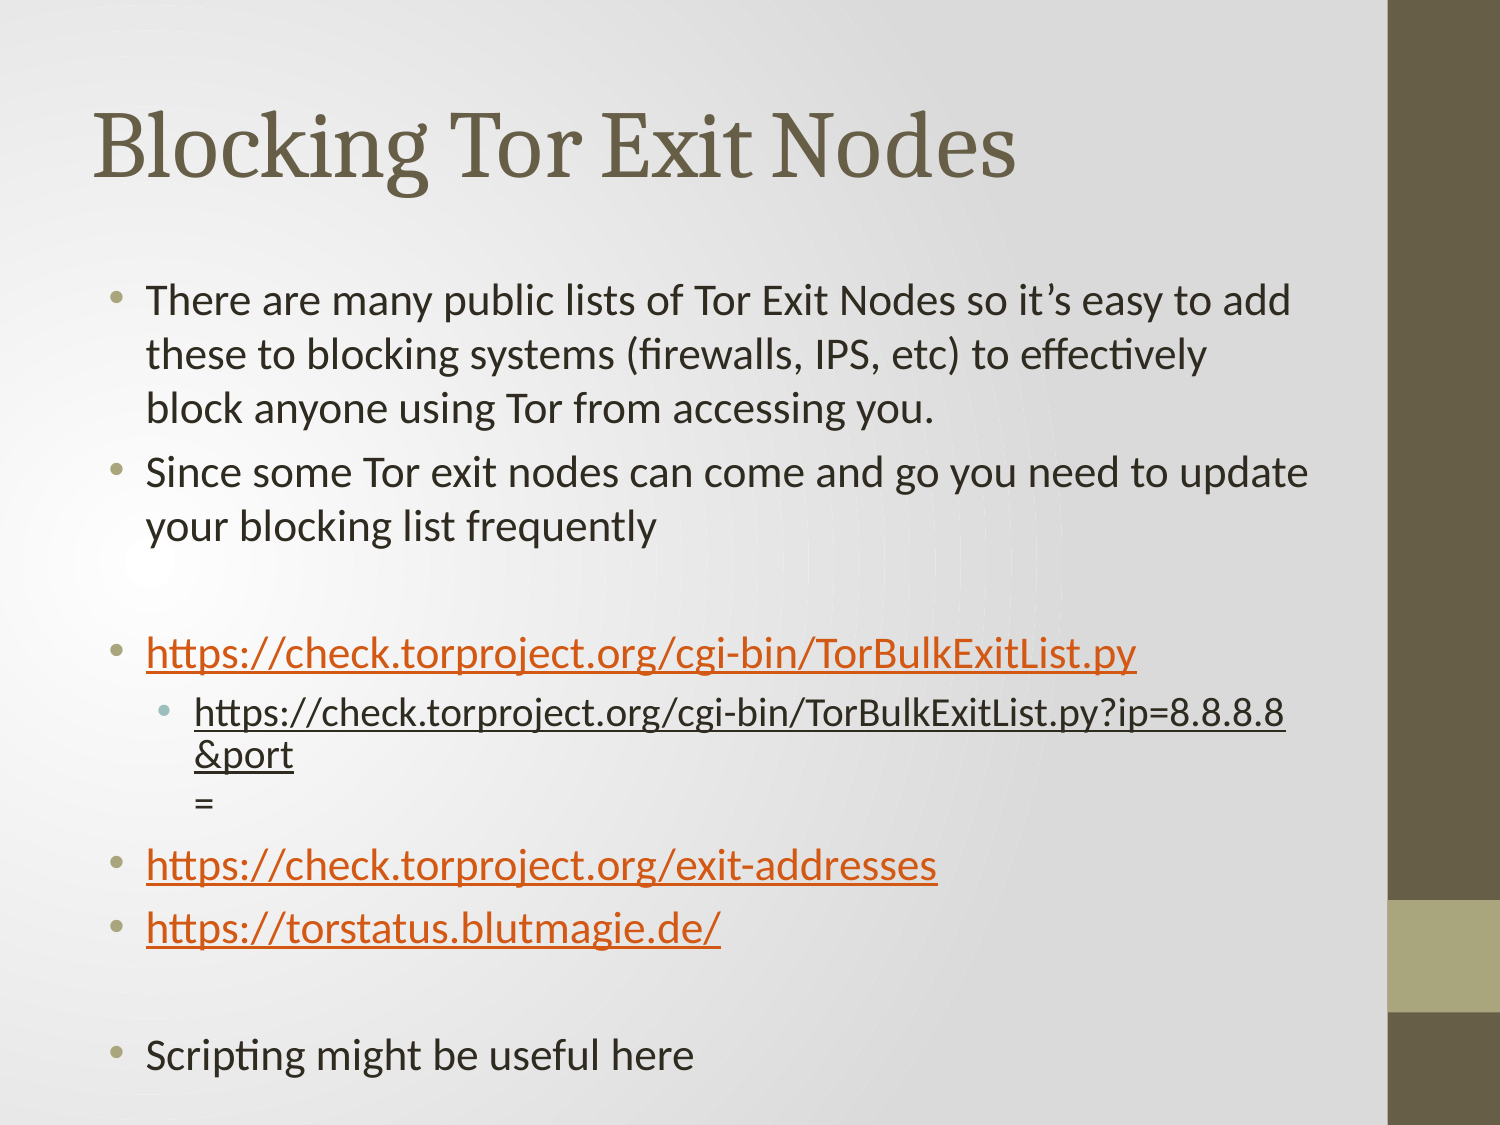

# Blocking Tor Exit Nodes
There are many public lists of Tor Exit Nodes so it’s easy to add these to blocking systems (firewalls, IPS, etc) to effectively block anyone using Tor from accessing you.
Since some Tor exit nodes can come and go you need to update your blocking list frequently

https://check.torproject.org/cgi-bin/TorBulkExitList.py
https://check.torproject.org/cgi-bin/TorBulkExitList.py?ip=8.8.8.8&port=
https://check.torproject.org/exit-addresses
https://torstatus.blutmagie.de/

Scripting might be useful here